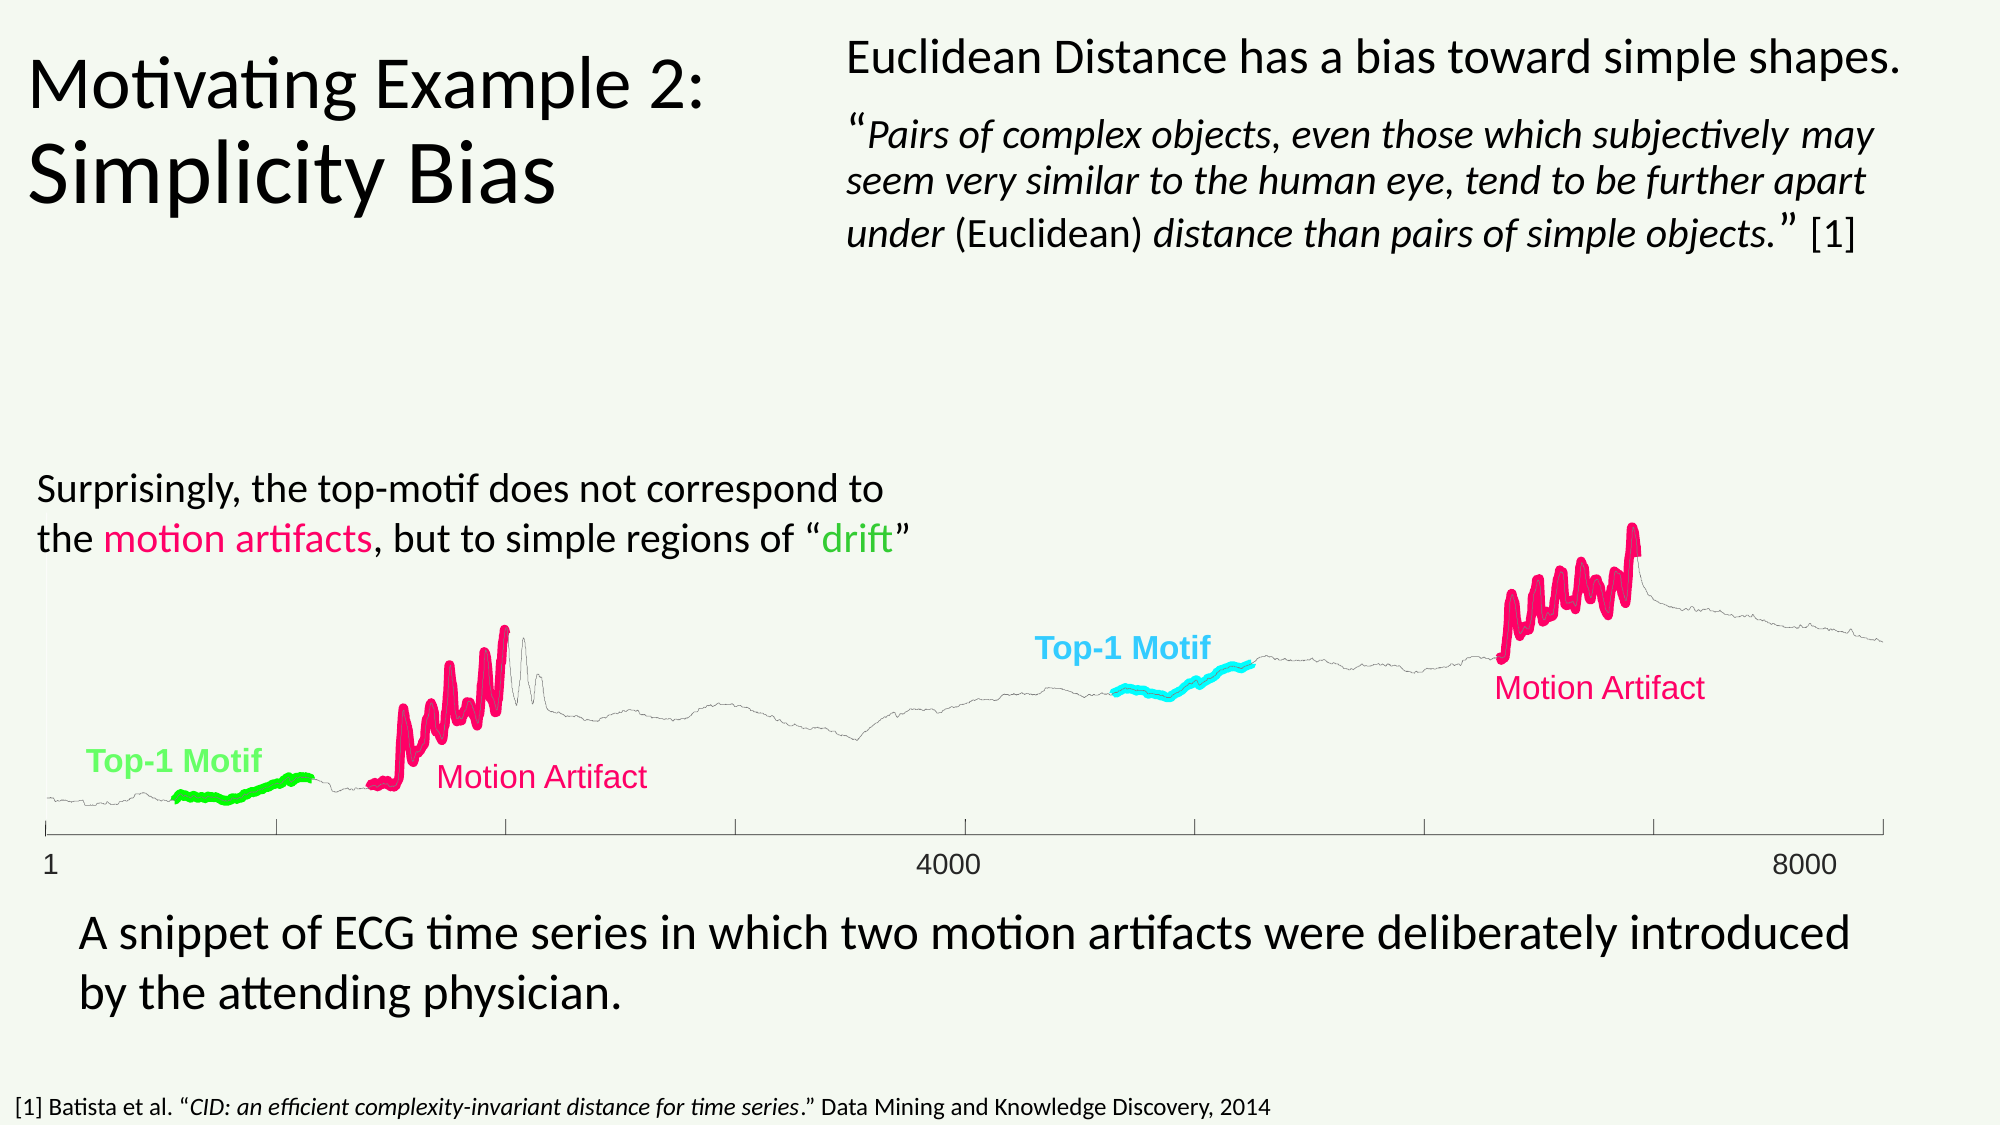

Euclidean Distance has a bias toward simple shapes.
“Pairs of complex objects, even those which subjectively may seem very similar to the human eye, tend to be further apart under (Euclidean) distance than pairs of simple objects.” [1]
Motivating Example 2:
Simplicity Bias
Surprisingly, the top-motif does not correspond to the motion artifacts, but to simple regions of “drift”

Top-1 Motif

Motion Artifact
Top-1 Motif
Motion Artifact

1
4000
8000
A snippet of ECG time series in which two motion artifacts were deliberately introduced by the attending physician.
[1] Batista et al. “CID: an efficient complexity-invariant distance for time series.” Data Mining and Knowledge Discovery, 2014